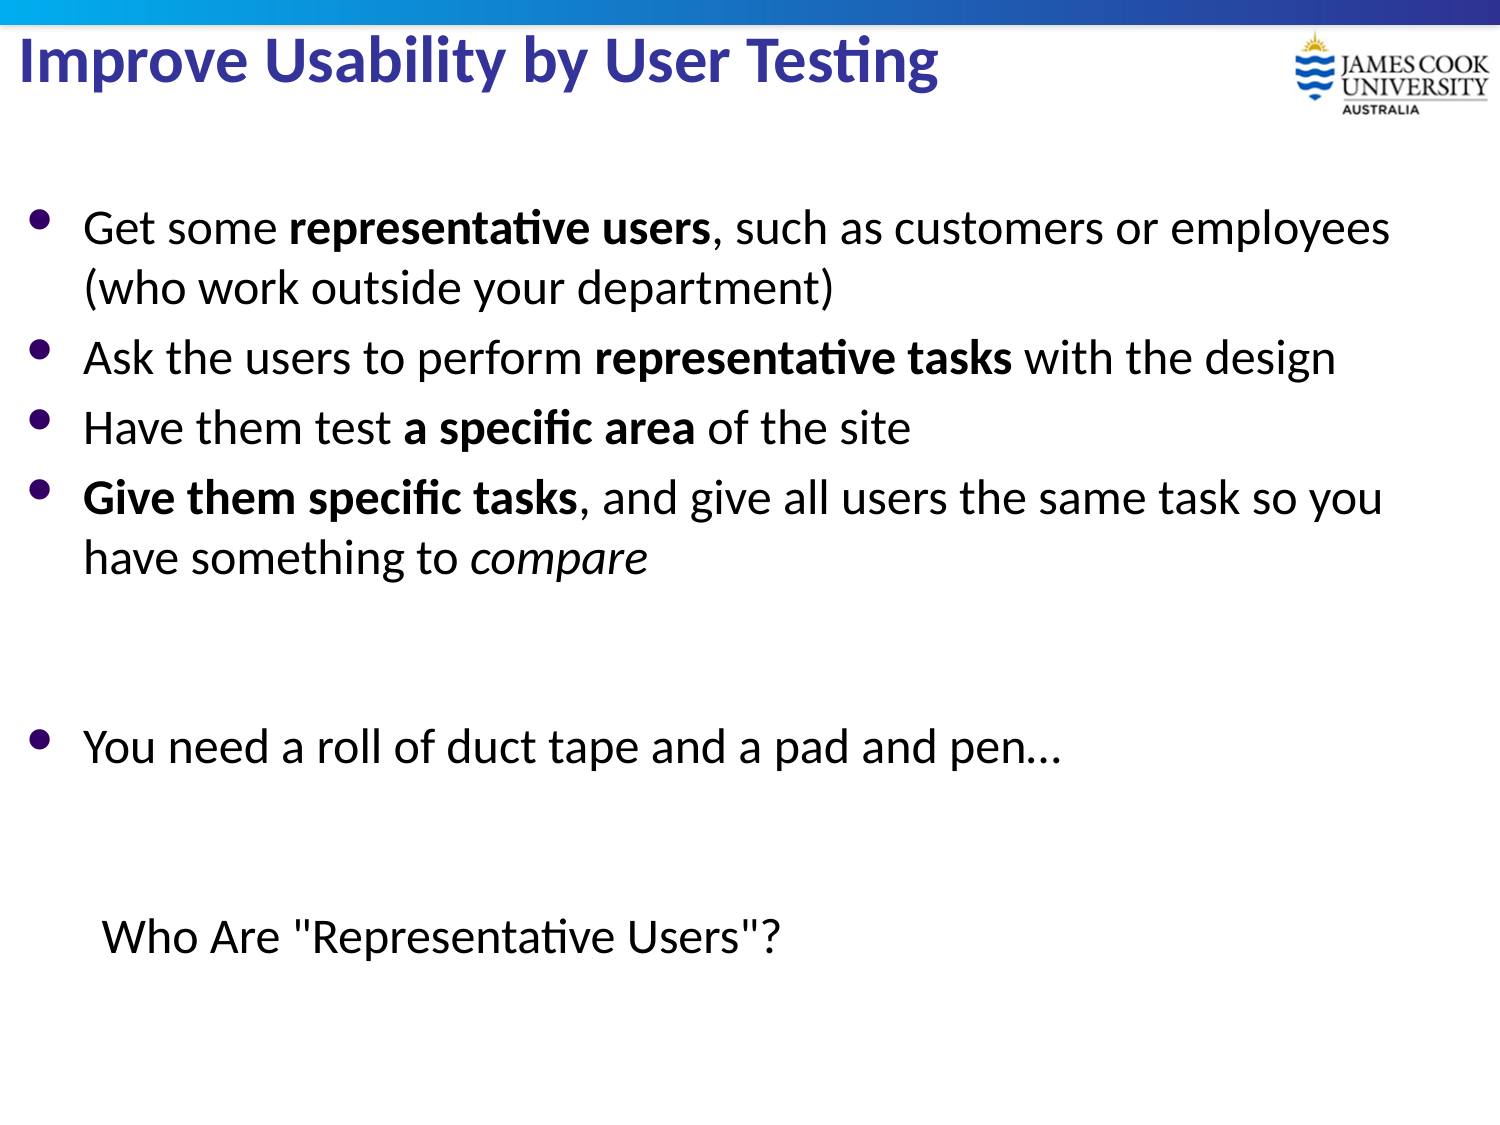

# Improve Usability by User Testing
Get some representative users, such as customers or employees (who work outside your department)
Ask the users to perform representative tasks with the design
Have them test a specific area of the site
Give them specific tasks, and give all users the same task so you have something to compare

You need a roll of duct tape and a pad and pen…

Who Are "Representative Users"?